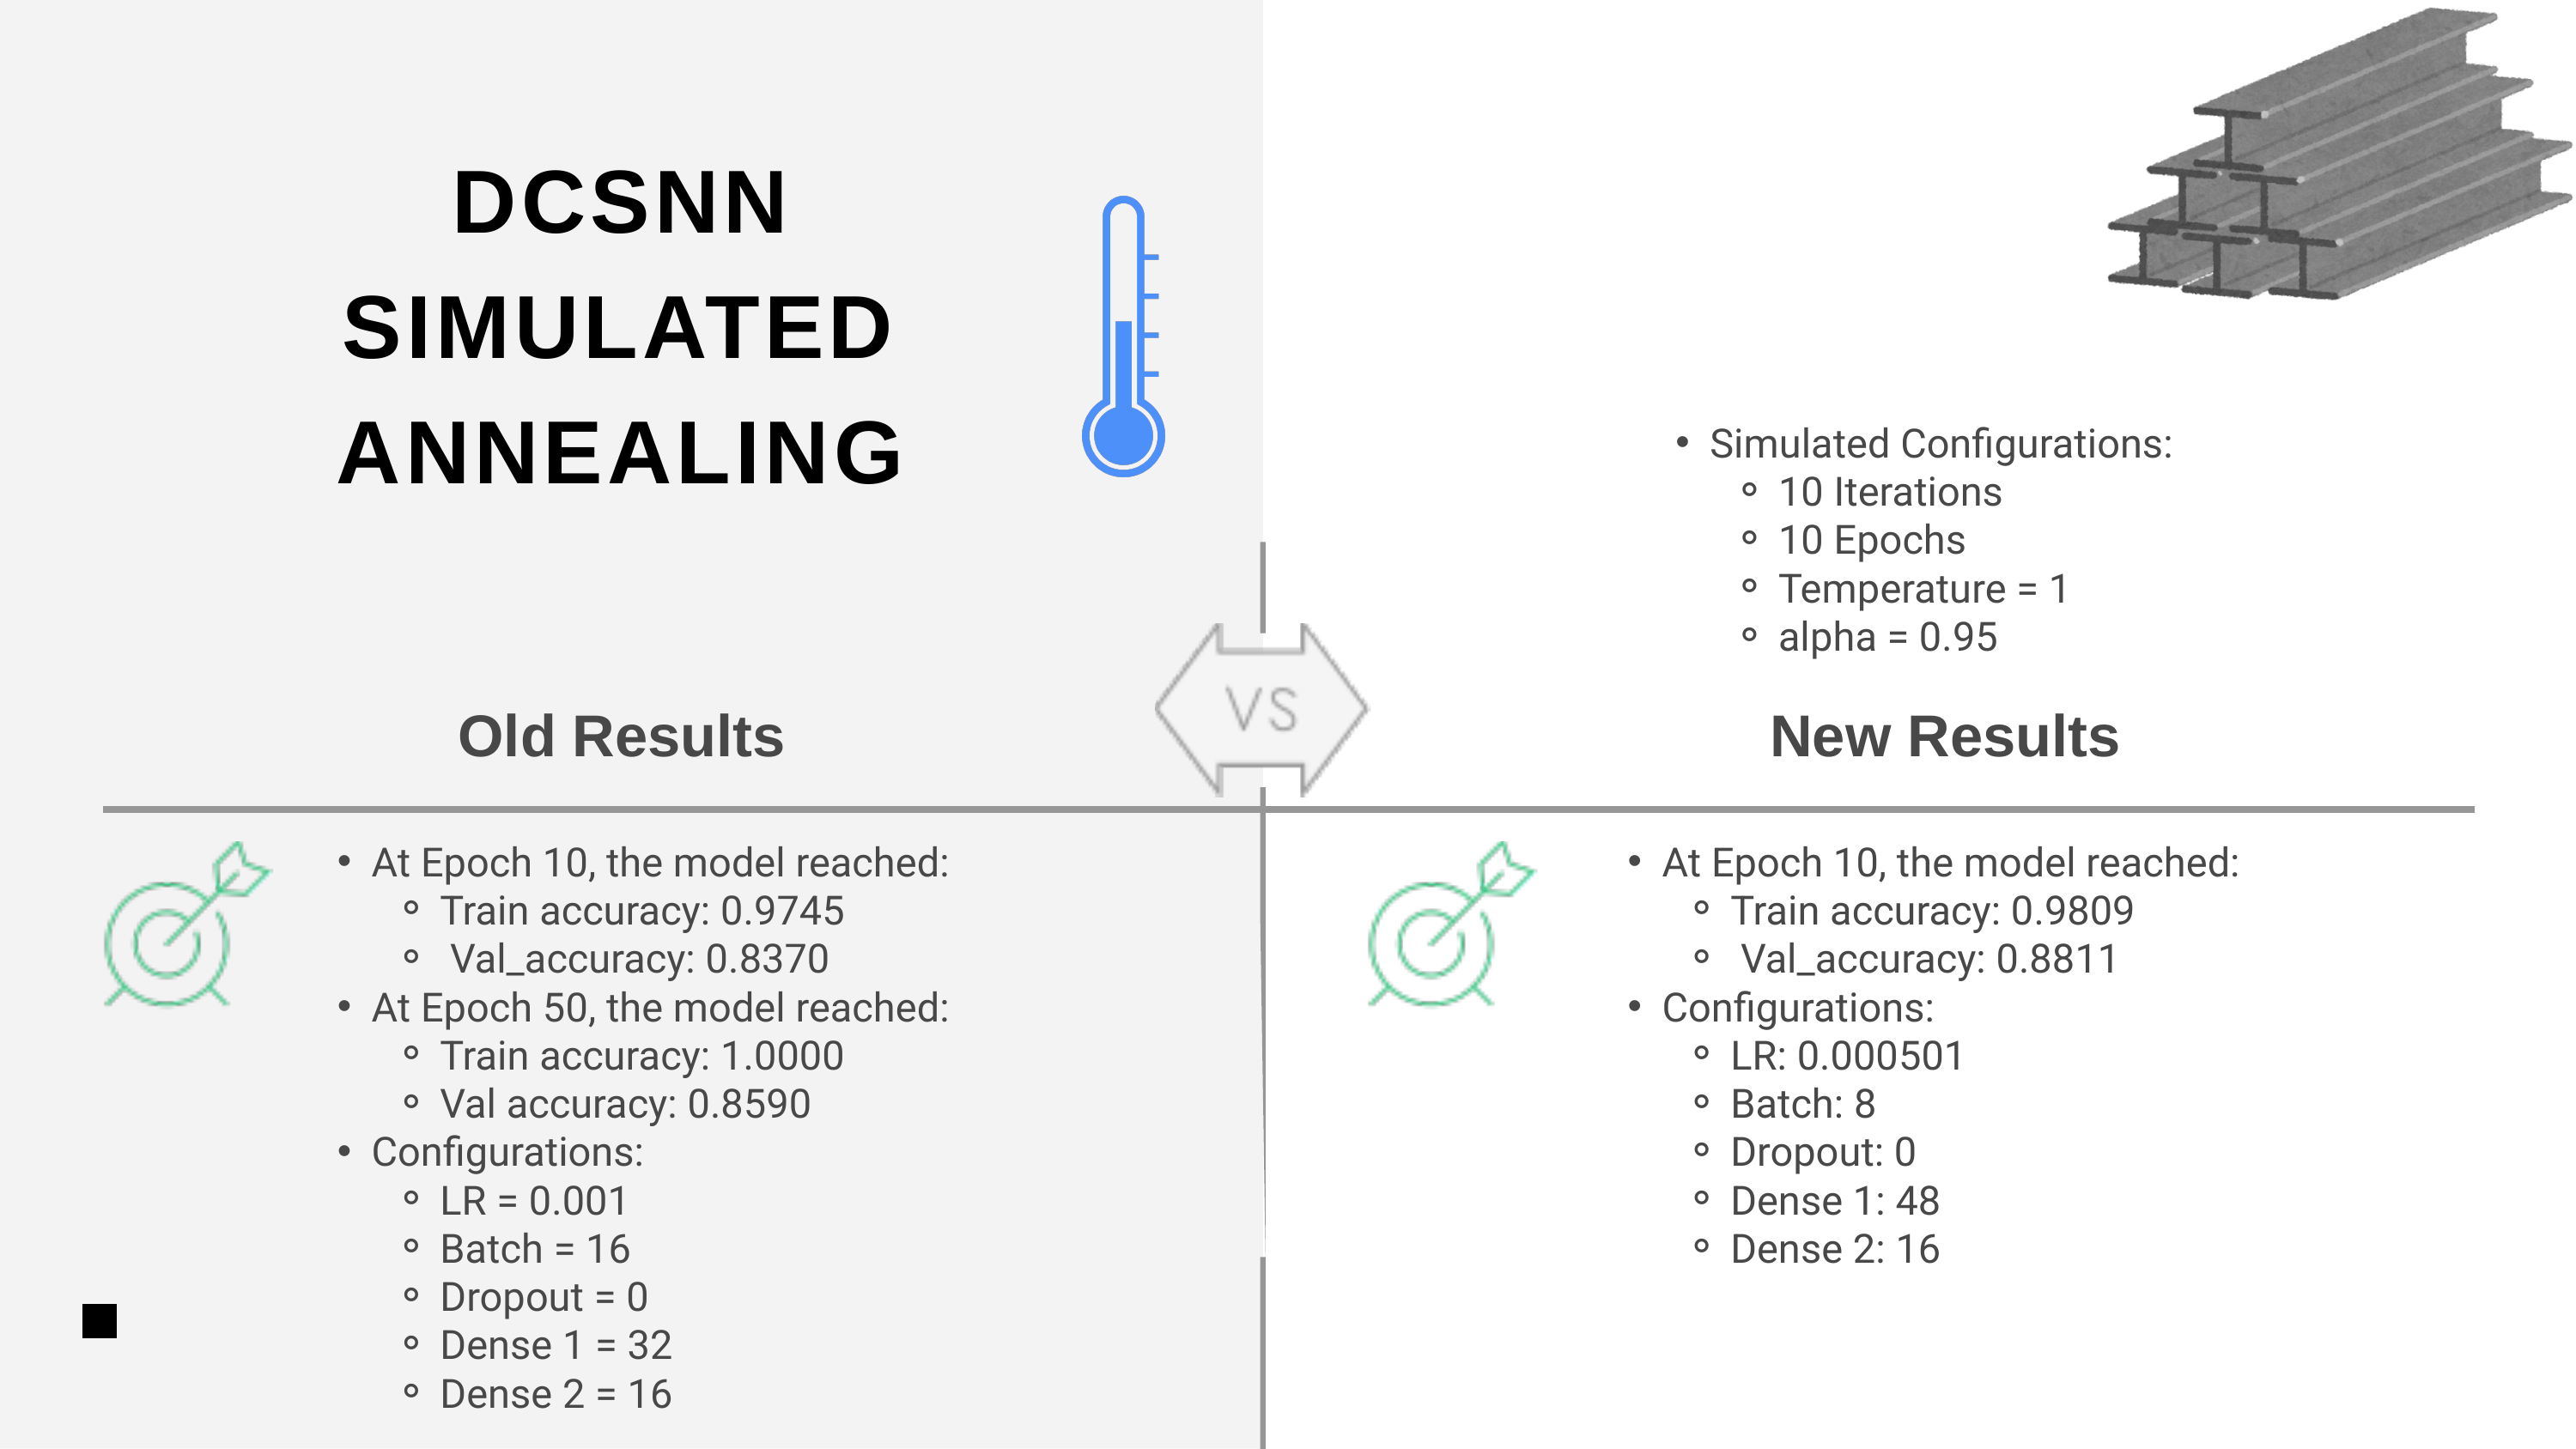

DCSNN
SIMULATED ANNEALING

Simulated Configurations:
10 Iterations
10 Epochs
Temperature = 1
alpha = 0.95

Old Results

New Results

At Epoch 10, the model reached:
Train accuracy: 0.9745
 Val_accuracy: 0.8370
At Epoch 50, the model reached:
Train accuracy: 1.0000
Val accuracy: 0.8590
Configurations:
LR = 0.001
Batch = 16
Dropout = 0
Dense 1 = 32
Dense 2 = 16

At Epoch 10, the model reached:
Train accuracy: 0.9809
 Val_accuracy: 0.8811
Configurations:
LR: 0.000501
Batch: 8
Dropout: 0
Dense 1: 48
Dense 2: 16